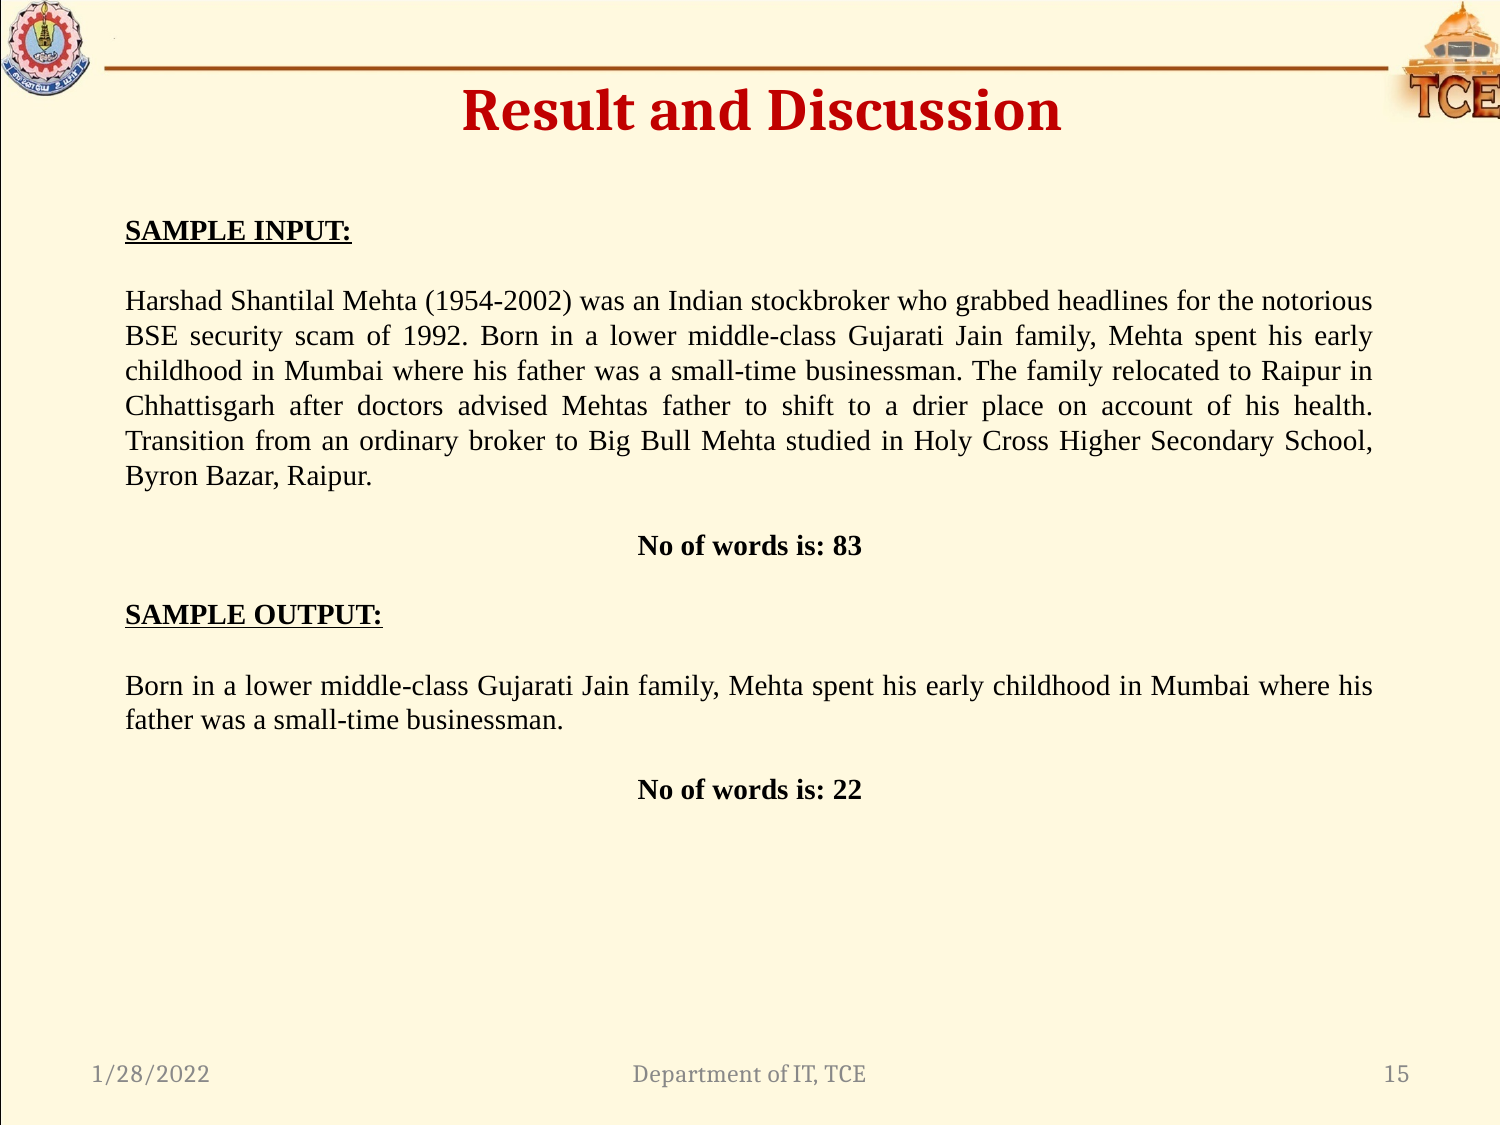

Result and Discussion
SAMPLE INPUT:

Harshad Shantilal Mehta (1954-2002) was an Indian stockbroker who grabbed headlines for the notorious BSE security scam of 1992. Born in a lower middle-class Gujarati Jain family, Mehta spent his early childhood in Mumbai where his father was a small-time businessman. The family relocated to Raipur in Chhattisgarh after doctors advised Mehtas father to shift to a drier place on account of his health. Transition from an ordinary broker to Big Bull Mehta studied in Holy Cross Higher Secondary School, Byron Bazar, Raipur.

No of words is: 83

SAMPLE OUTPUT:

Born in a lower middle-class Gujarati Jain family, Mehta spent his early childhood in Mumbai where his father was a small-time businessman.

No of words is: 22
1/28/2022
Department of IT, TCE
15